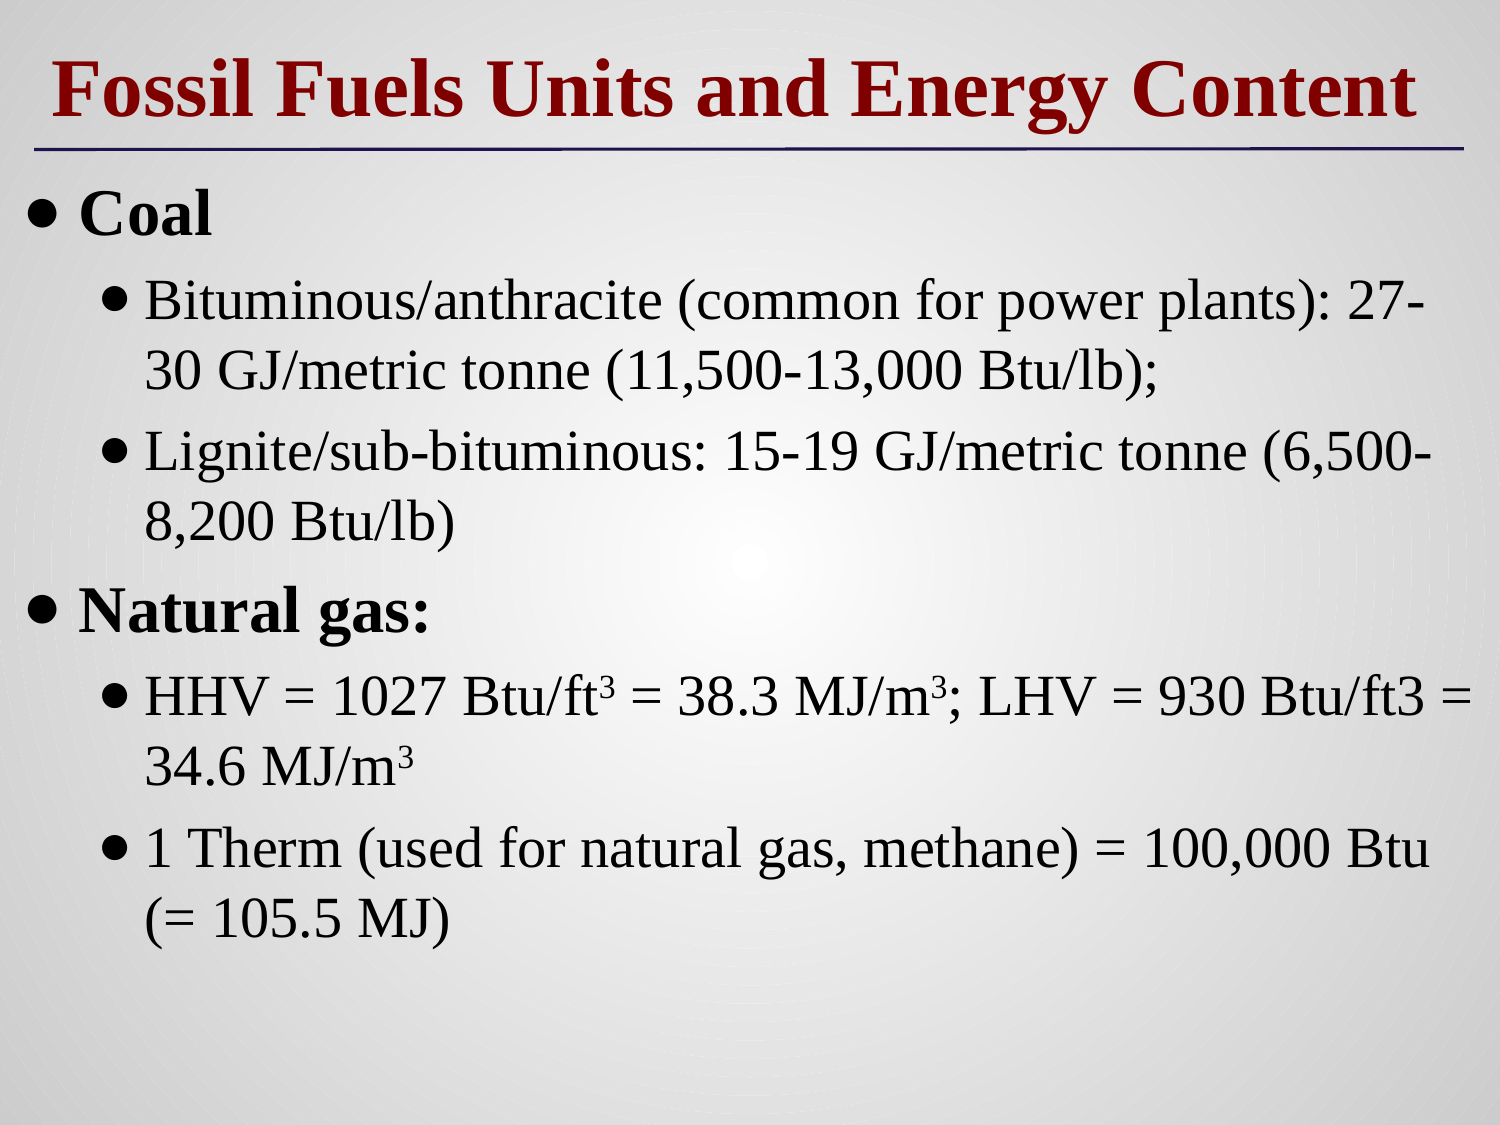

# Fossil Fuels Units and Energy Content
Coal
Bituminous/anthracite (common for power plants): 27-30 GJ/metric tonne (11,500-13,000 Btu/lb);
Lignite/sub-bituminous: 15-19 GJ/metric tonne (6,500-8,200 Btu/lb)
Natural gas:
HHV = 1027 Btu/ft3 = 38.3 MJ/m3; LHV = 930 Btu/ft3 = 34.6 MJ/m3
1 Therm (used for natural gas, methane) = 100,000 Btu (= 105.5 MJ)